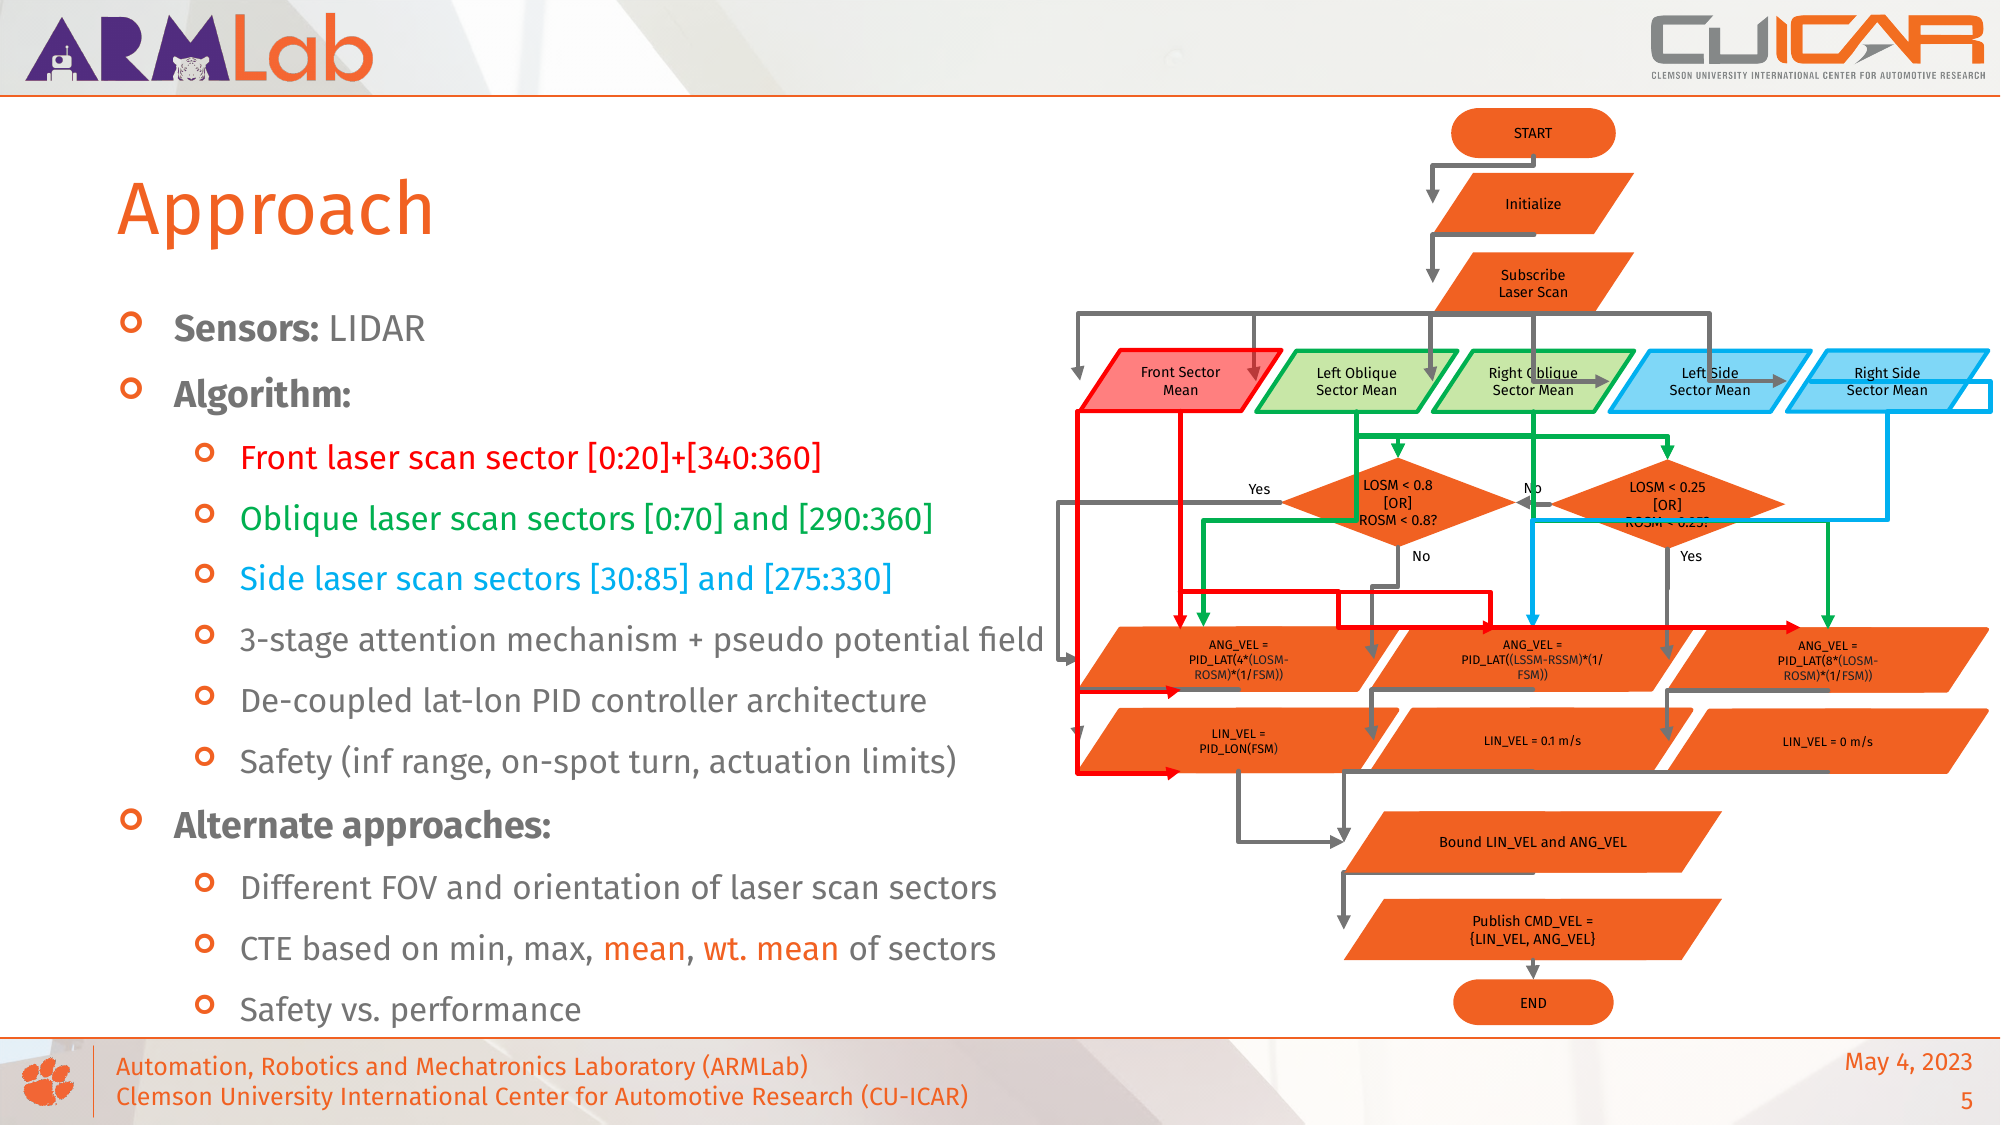

START
Initialize
Subscribe Laser Scan
Front Sector Mean
Right Side Sector Mean
Left Oblique Sector Mean
Right Oblique Sector Mean
Left Side Sector Mean
LOSM < 0.8 [OR]
ROSM < 0.8?
LOSM < 0.25 [OR]
ROSM < 0.25?
No
Yes
No
Yes

ANG_VEL =
PID_LAT((LSSM-RSSM)*(1/FSM))

ANG_VEL =
PID_LAT(4*(LOSM-ROSM)*(1/FSM))
ANG_VEL =
PID_LAT(8*(LOSM-ROSM)*(1/FSM))

LIN_VEL = 0.1 m/s

LIN_VEL =
PID_LON(FSM)
LIN_VEL = 0 m/s

Bound LIN_VEL and ANG_VEL

Publish CMD_VEL =
{LIN_VEL, ANG_VEL}
END
# Approach
Sensors: LIDAR
Algorithm:
Front laser scan sector [0:20]+[340:360]
Oblique laser scan sectors [0:70] and [290:360]
Side laser scan sectors [30:85] and [275:330]
3-stage attention mechanism + pseudo potential field
De-coupled lat-lon PID controller architecture
Safety (inf range, on-spot turn, actuation limits)
Alternate approaches:
Different FOV and orientation of laser scan sectors
CTE based on min, max, mean, wt. mean of sectors
Safety vs. performance

May 4, 2023
5